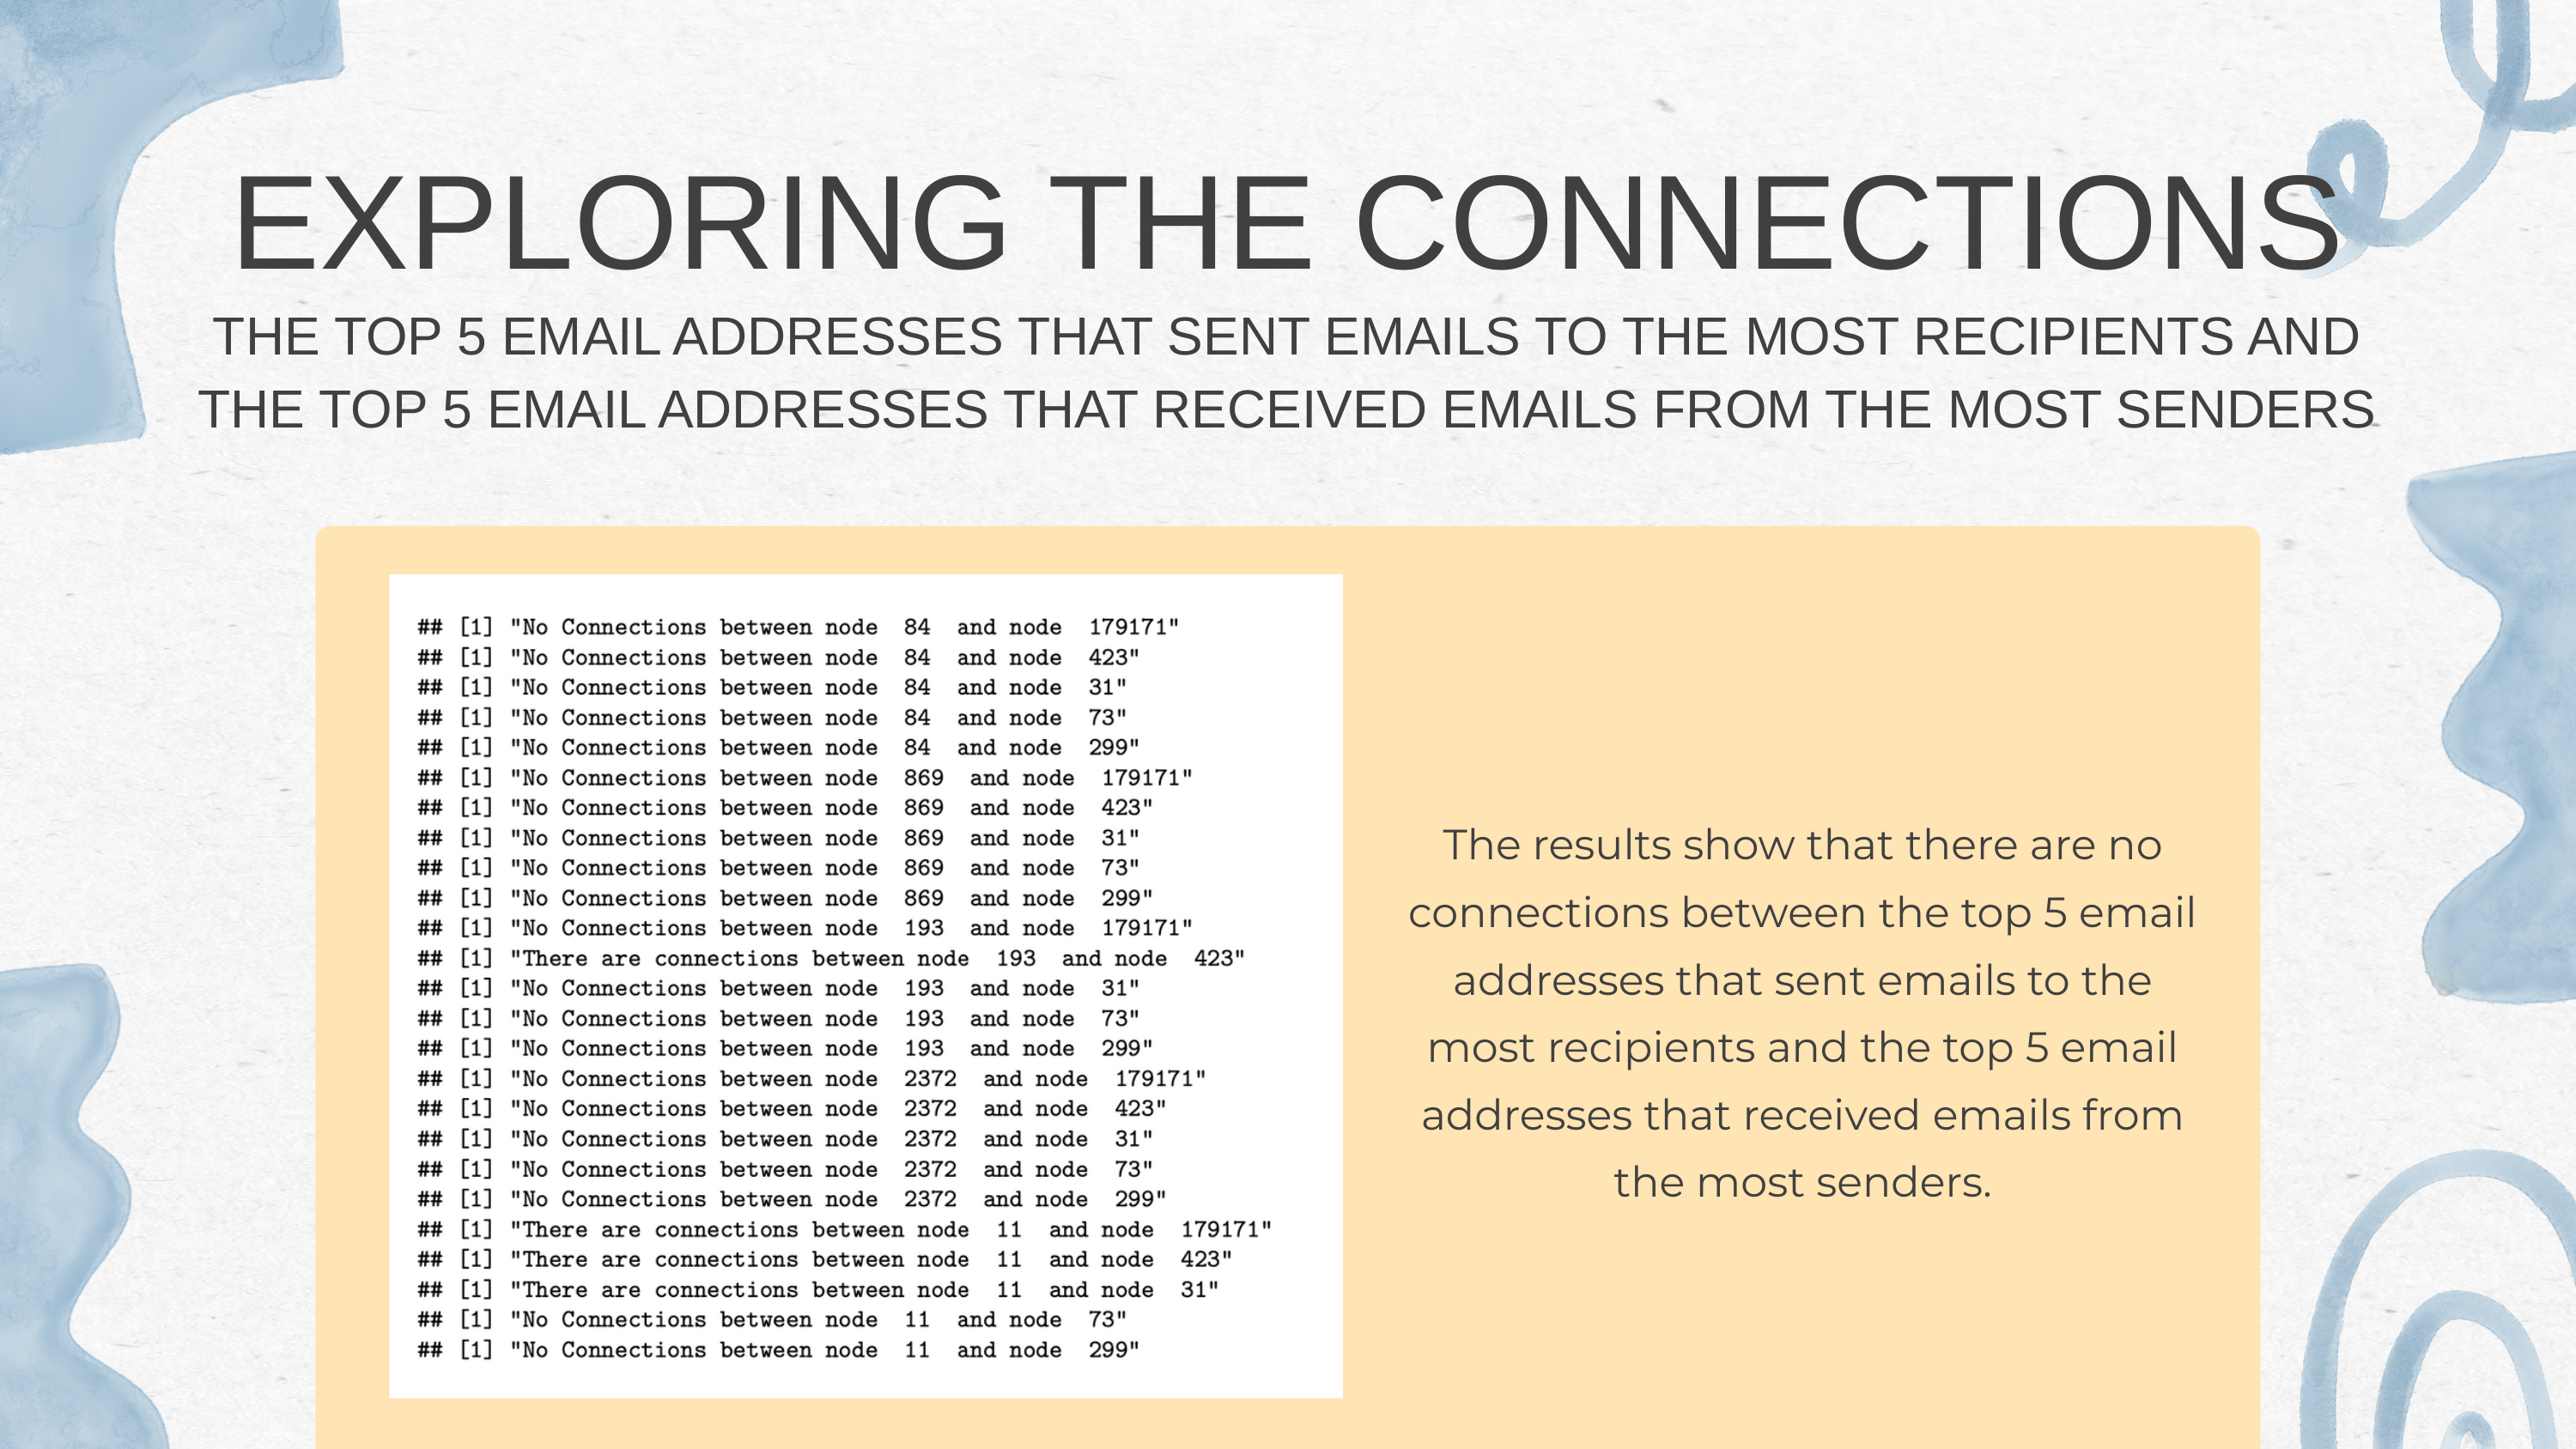

EXPLORING THE CONNECTIONS
THE TOP 5 EMAIL ADDRESSES THAT SENT EMAILS TO THE MOST RECIPIENTS AND THE TOP 5 EMAIL ADDRESSES THAT RECEIVED EMAILS FROM THE MOST SENDERS

The results show that there are no connections between the top 5 email addresses that sent emails to the most recipients and the top 5 email addresses that received emails from the most senders.